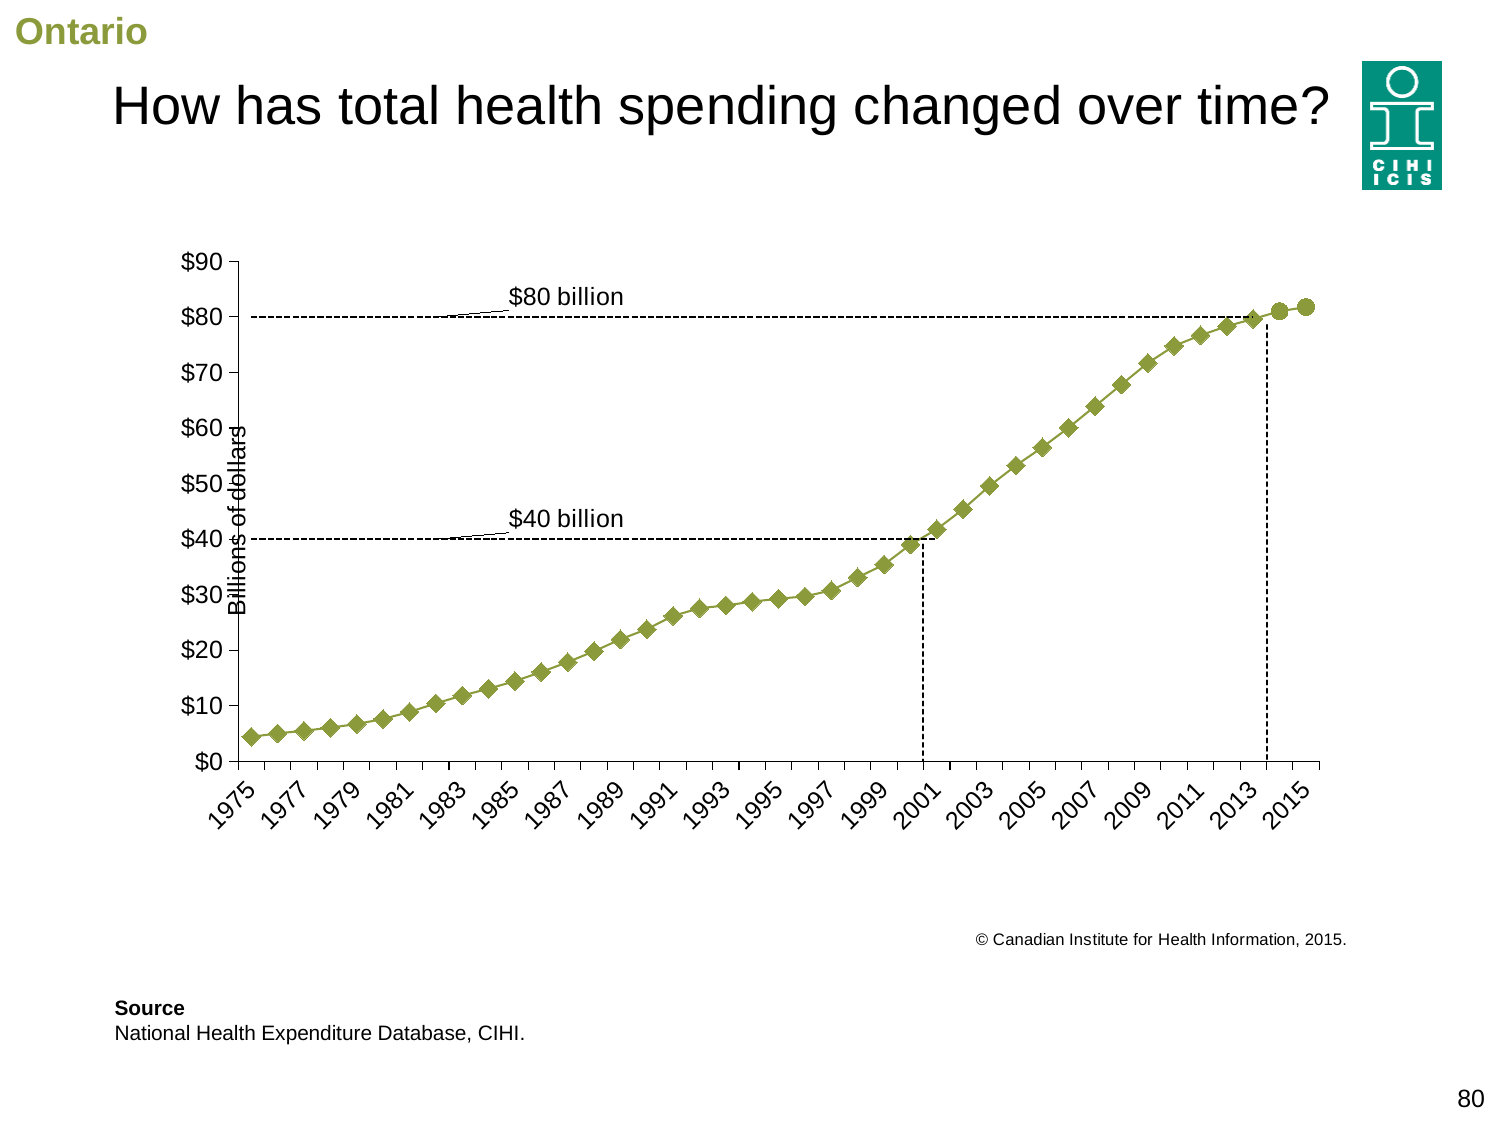

Ontario
# How has total health spending changed over time?

### Chart

| Category | Expenditure | Forecast | $80 Billion | $40 Billion |
|---|---|---|---|---|
| 1975 | 4.422820024152394 | None | 80.0 | 40.0 |
| 1976 | 5.040800221550617 | None | 80.0 | 40.0 |
| 1977 | 5.524588040992265 | None | 80.0 | 40.0 |
| 1978 | 6.071878920081141 | None | 80.0 | 40.0 |
| 1979 | 6.727957752818314 | None | 80.0 | 40.0 |
| 1980 | 7.634069155485183 | None | 80.0 | 40.0 |
| 1981 | 8.902962019416284 | None | 80.0 | 40.0 |
| 1982 | 10.445219778526672 | None | 80.0 | 40.0 |
| 1983 | 11.850046843660289 | None | 80.0 | 40.0 |
| 1984 | 13.08598357038298 | None | 80.0 | 40.0 |
| 1985 | 14.442802571088501 | None | 80.0 | 40.0 |
| 1986 | 16.097248561451963 | None | 80.0 | 40.0 |
| 1987 | 17.86636247965132 | None | 80.0 | 40.0 |
| 1988 | 19.81976955035247 | None | 80.0 | 40.0 |
| 1989 | 21.970755272684954 | None | 80.0 | 40.0 |
| 1990 | 23.799082921406285 | None | 80.0 | 40.0 |
| 1991 | 26.194322169340765 | None | 80.0 | 40.0 |
| 1992 | 27.575212165045407 | None | 80.0 | 40.0 |
| 1993 | 28.07486036604491 | None | 80.0 | 40.0 |
| 1994 | 28.749052176335645 | None | 80.0 | 40.0 |
| 1995 | 29.286723885059097 | None | 80.0 | 40.0 |
| 1996 | 29.693659210895508 | None | 80.0 | 40.0 |
| 1997 | 30.795091056825726 | None | 80.0 | 40.0 |
| 1998 | 33.12561752165291 | None | 80.0 | 40.0 |
| 1999 | 35.43922367374398 | None | 80.0 | 40.0 |
| 2000 | 39.03997243327314 | None | 80.0 | 40.0 |
| 2001 | 41.79215690554348 | None | 80.0 | 40.0 |
| 2002 | 45.404576490889525 | None | 80.0 | None |
| 2003 | 49.58911900714692 | None | 80.0 | None |
| 2004 | 53.257122317892396 | None | 80.0 | None |
| 2005 | 56.53539913037812 | None | 80.0 | None |
| 2006 | 60.07525424443322 | None | 80.0 | None |
| 2007 | 63.94206656709728 | None | 80.0 | None |
| 2008 | 67.82932270376561 | None | 80.0 | None |
| 2009 | 71.7057331623374 | None | 80.0 | None |
| 2010 | 74.78912706614054 | None | 80.0 | None |
| 2011 | 76.6910198127571 | None | 80.0 | None |
| 2012 | 78.34151933714469 | None | 80.0 | None |
| 2013 | 79.63366033542142 | None | 80.0 | None |
| 2014 | 81.0289571310006 | None | None | None |
| 2015 | 81.76872898959503 | None | None | None |
Source
National Health Expenditure Database, CIHI.
80